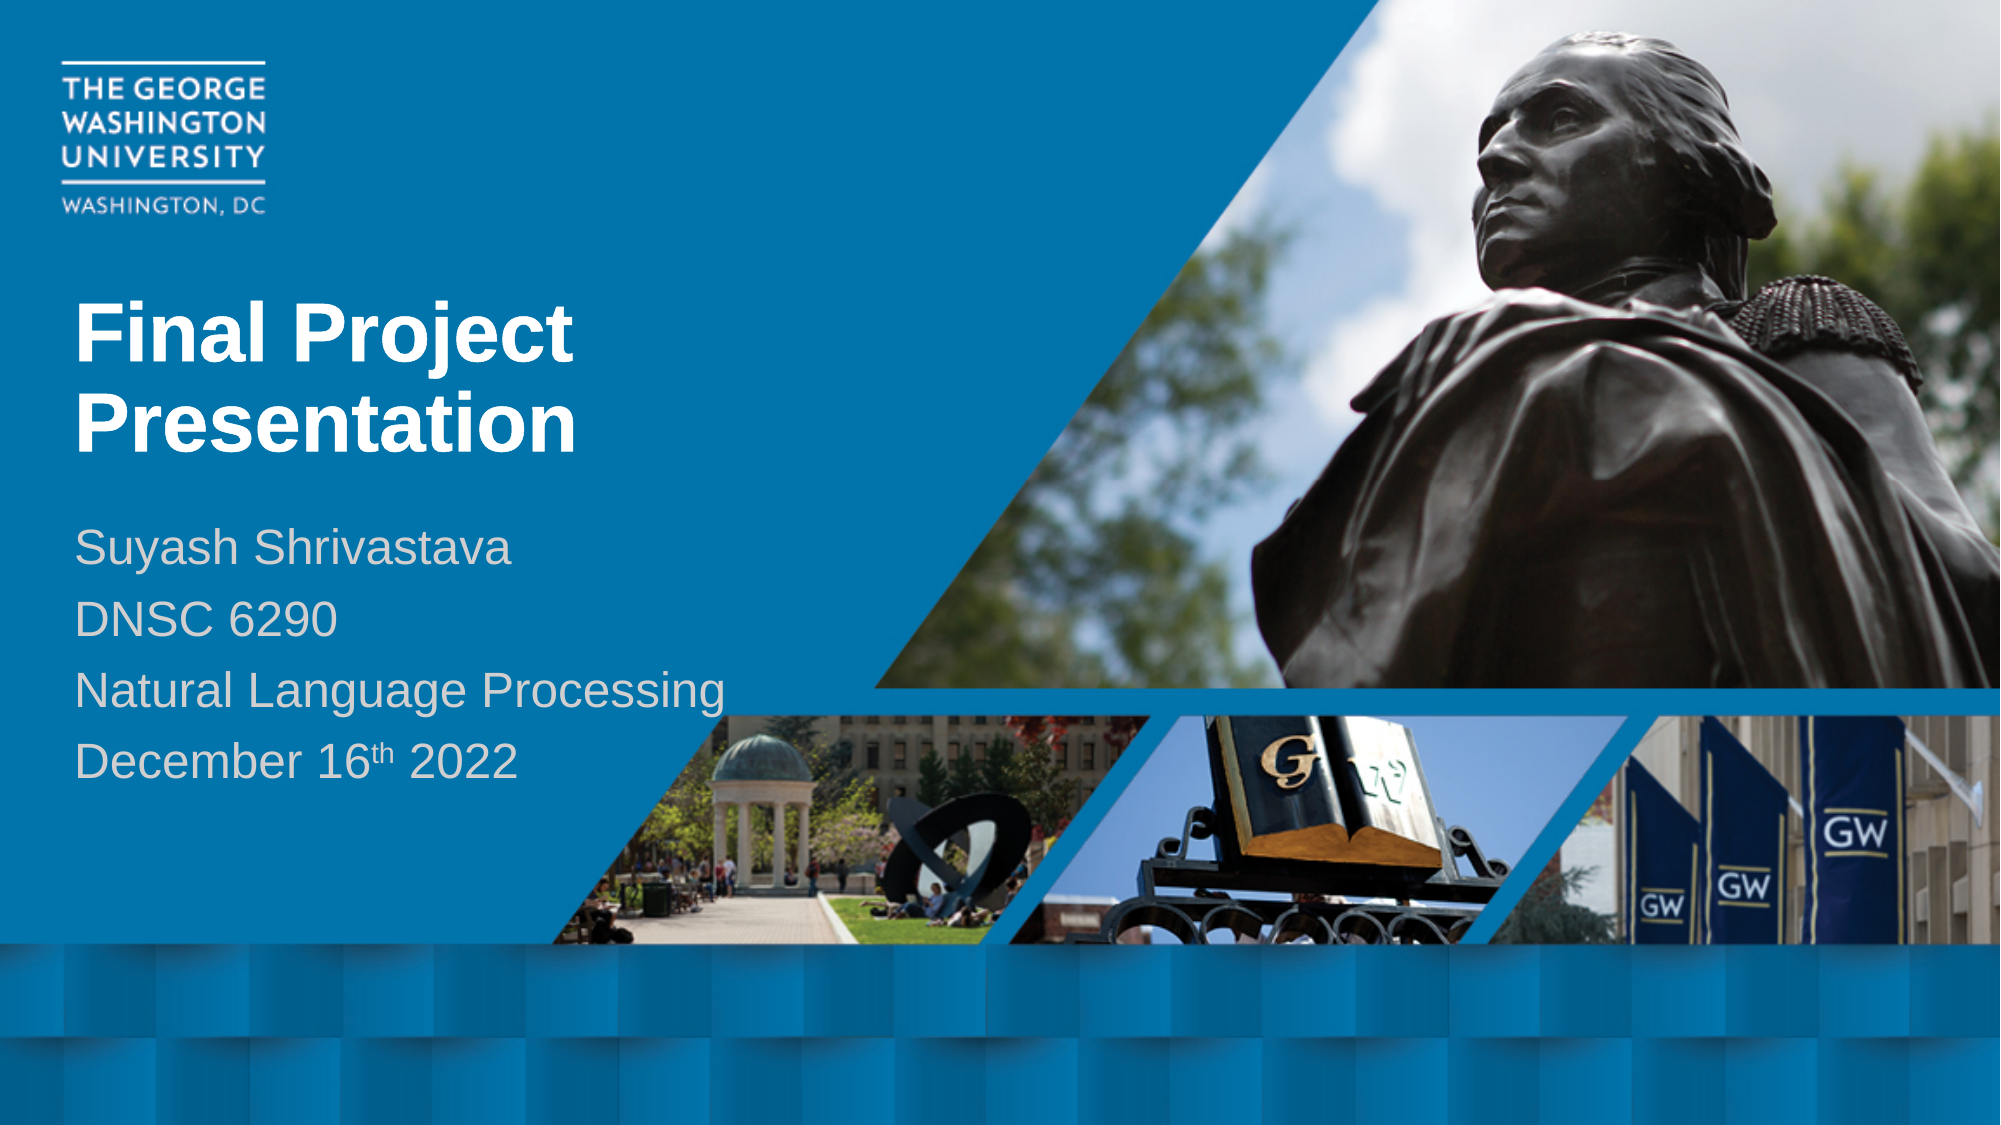

# Final Project Presentation
Suyash Shrivastava
DNSC 6290
Natural Language Processing
December 16th 2022